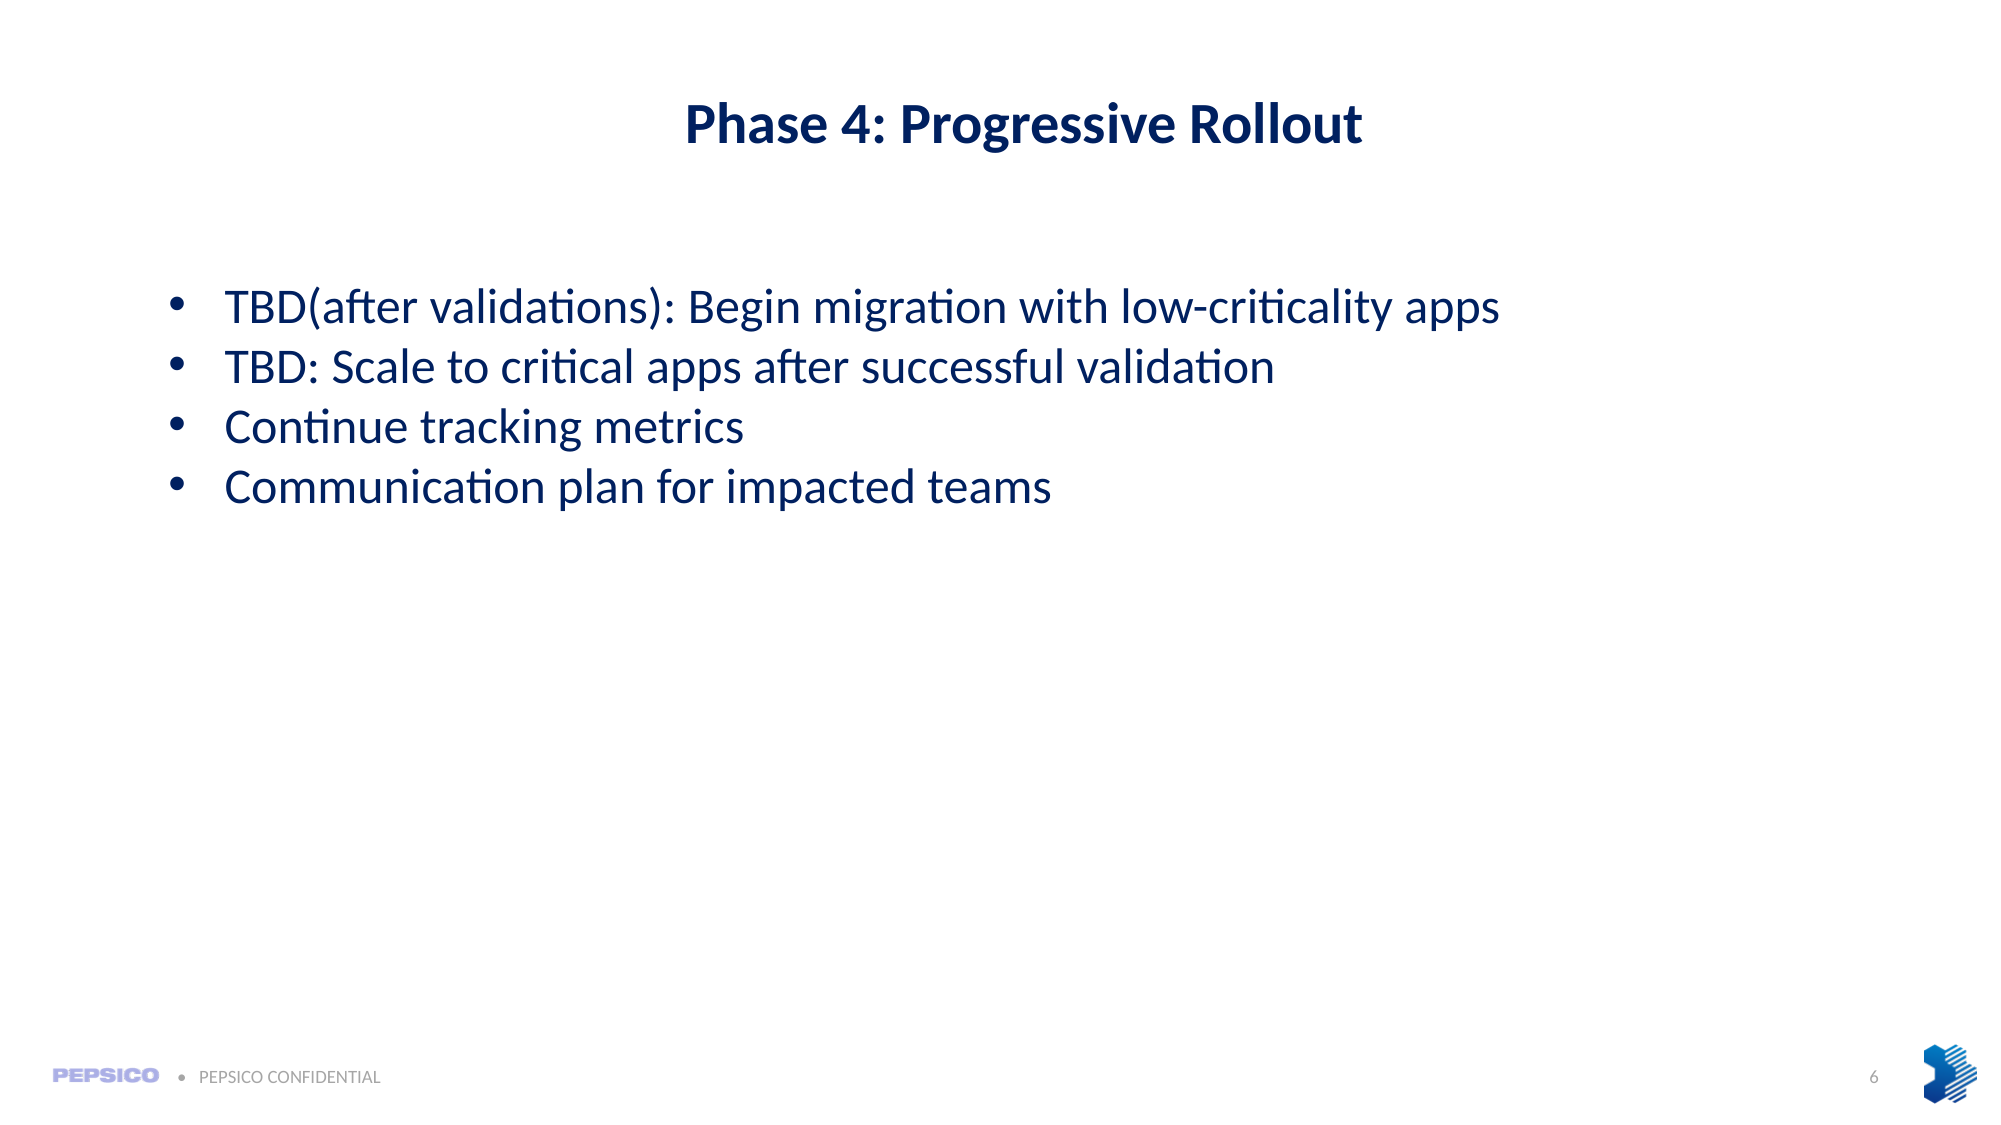

Phase 4: Progressive Rollout

TBD(after validations): Begin migration with low-criticality apps
TBD: Scale to critical apps after successful validation
Continue tracking metrics
Communication plan for impacted teams
6